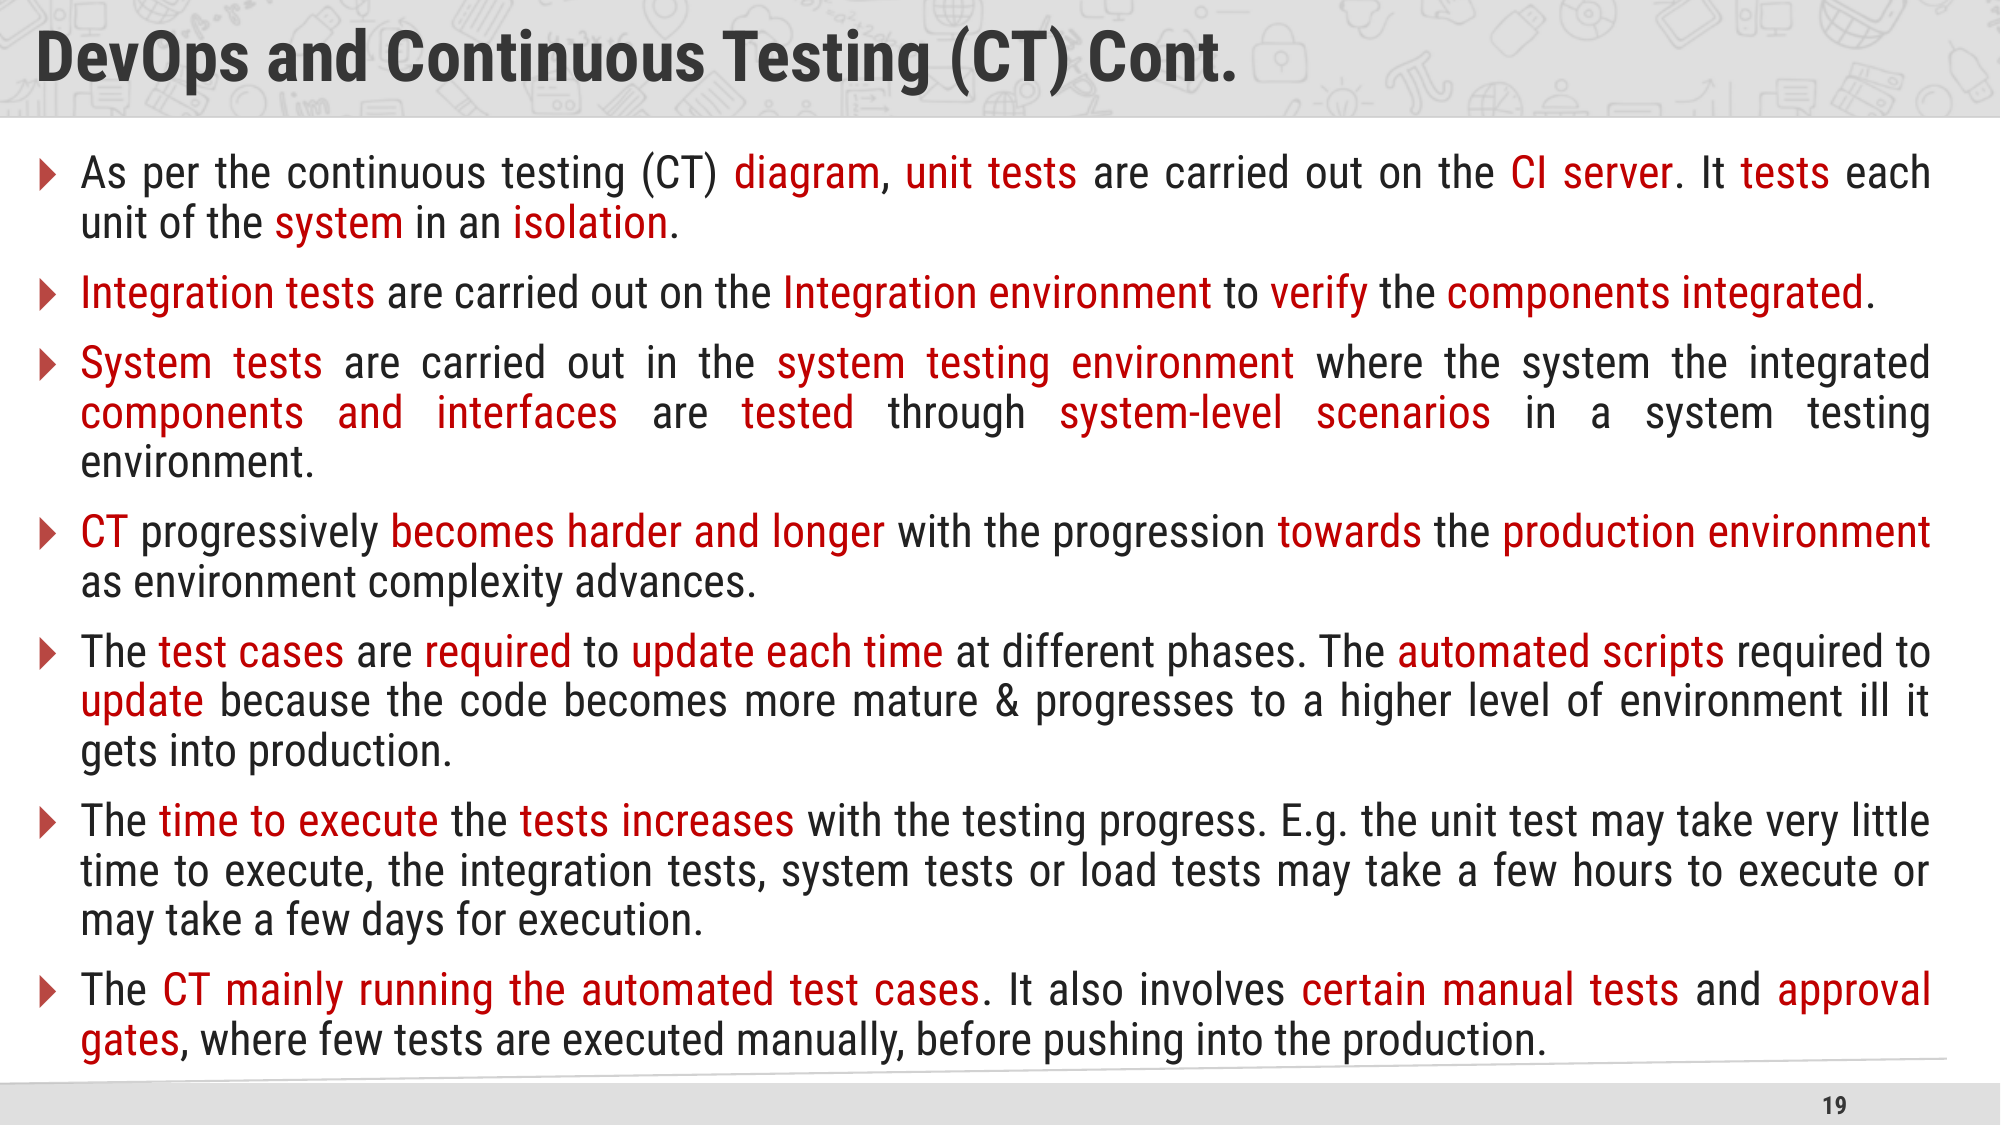

# DevOps and Continuous Testing (CT) Cont.
As per the continuous testing (CT) diagram, unit tests are carried out on the CI server. It tests each unit of the system in an isolation.
Integration tests are carried out on the Integration environment to verify the components integrated.
System tests are carried out in the system testing environment where the system the integrated components and interfaces are tested through system-level scenarios in a system testing environment.
CT progressively becomes harder and longer with the progression towards the production environment as environment complexity advances.
The test cases are required to update each time at different phases. The automated scripts required to update because the code becomes more mature & progresses to a higher level of environment ill it gets into production.
The time to execute the tests increases with the testing progress. E.g. the unit test may take very little time to execute, the integration tests, system tests or load tests may take a few hours to execute or may take a few days for execution.
The CT mainly running the automated test cases. It also involves certain manual tests and approval gates, where few tests are executed manually, before pushing into the production.